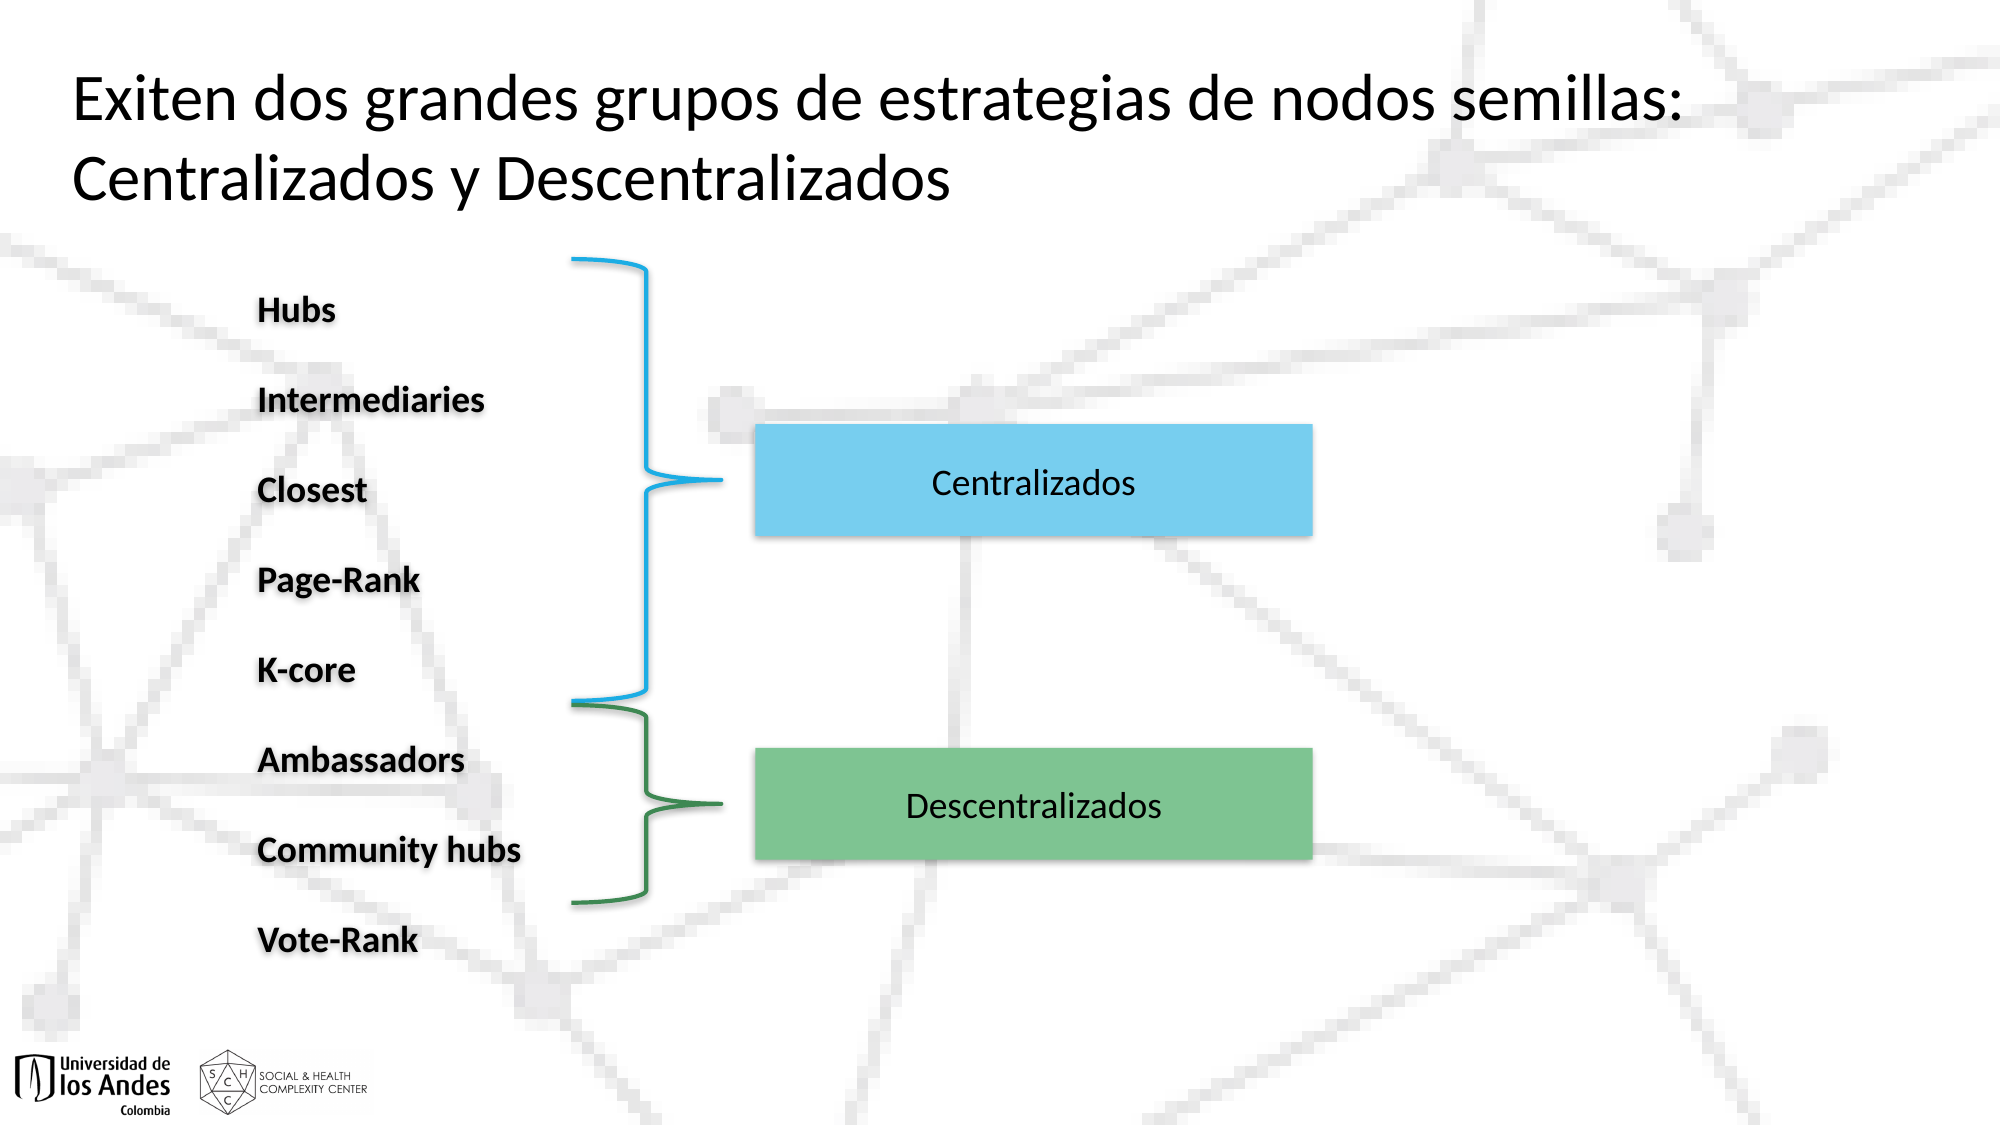

# Exiten dos grandes grupos de estrategias de nodos semillas:  Centralizados y Descentralizados
Hubs

Intermediaries

Closest

Page-Rank

K-core

Ambassadors

Community hubs

Vote-Rank

Centralizados

Descentralizados